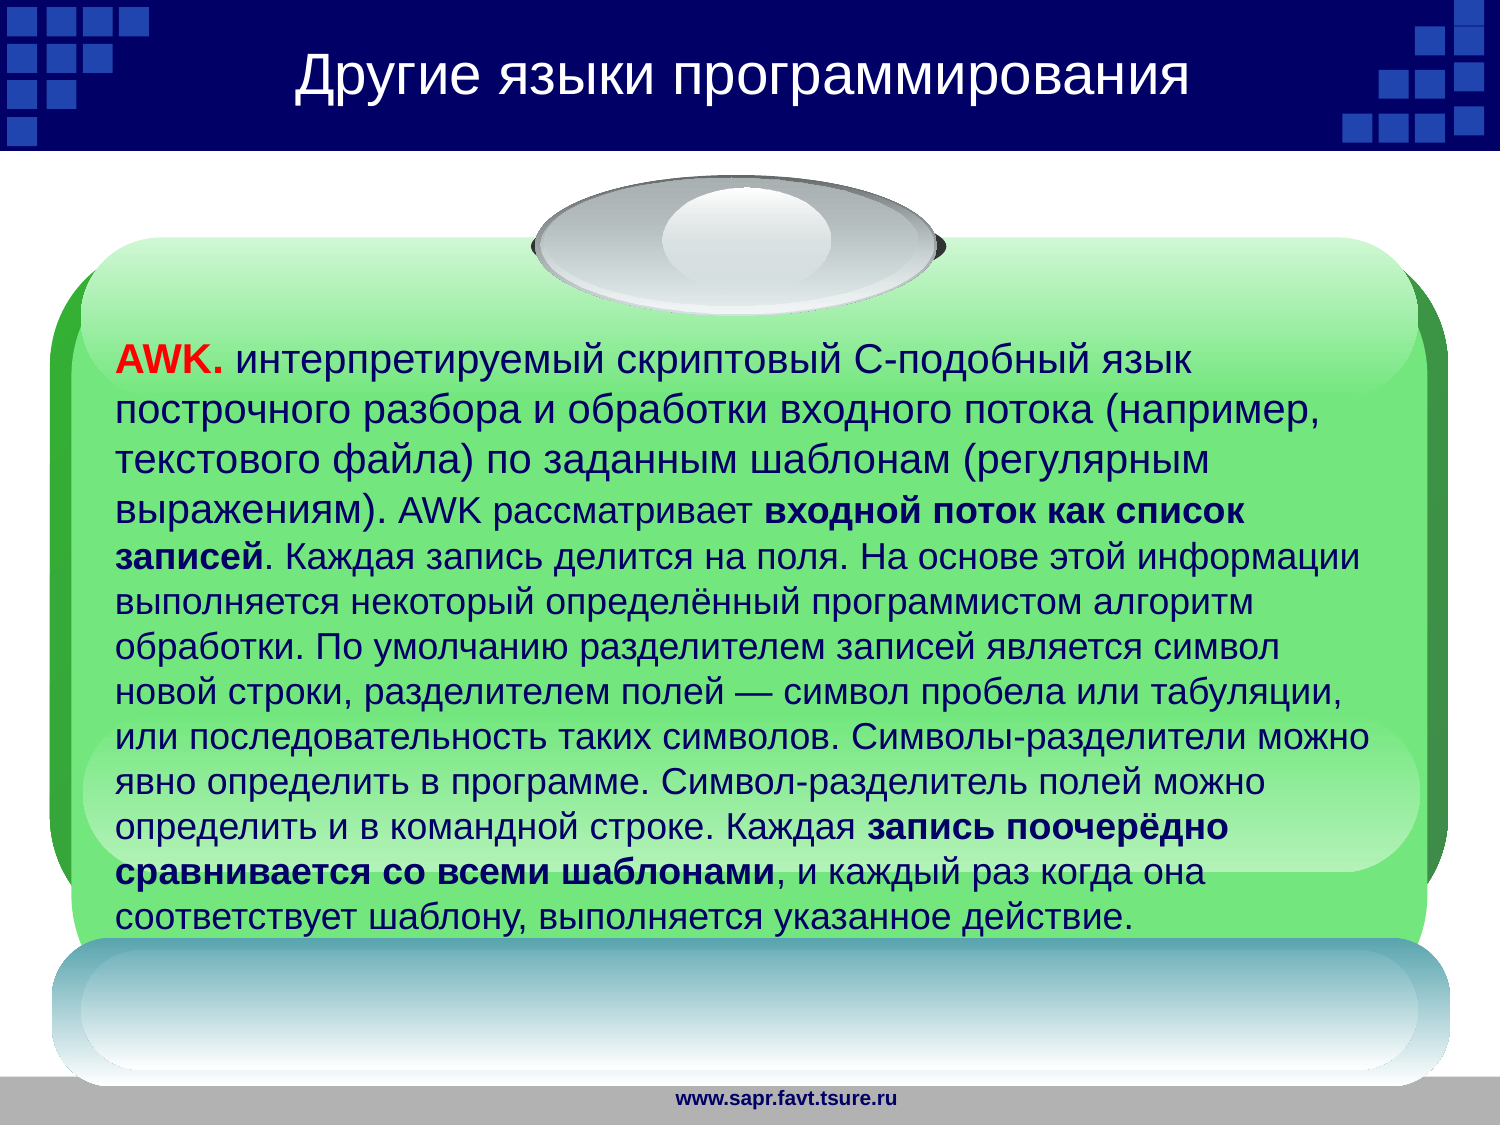

Другие языки программирования

AWK. интерпретируемый скриптовый C-подобный язык построчного разбора и обработки входного потока (например, текстового файла) по заданным шаблонам (регулярным выражениям). AWK рассматривает входной поток как список записей. Каждая запись делится на поля. На основе этой информации выполняется некоторый определённый программистом алгоритм обработки. По умолчанию разделителем записей является символ новой строки, разделителем полей — символ пробела или табуляции, или последовательность таких символов. Символы-разделители можно явно определить в программе. Символ-разделитель полей можно определить и в командной строке. Каждая запись поочерёдно сравнивается со всеми шаблонами, и каждый раз когда она соответствует шаблону, выполняется указанное действие.
www.sapr.favt.tsure.ru